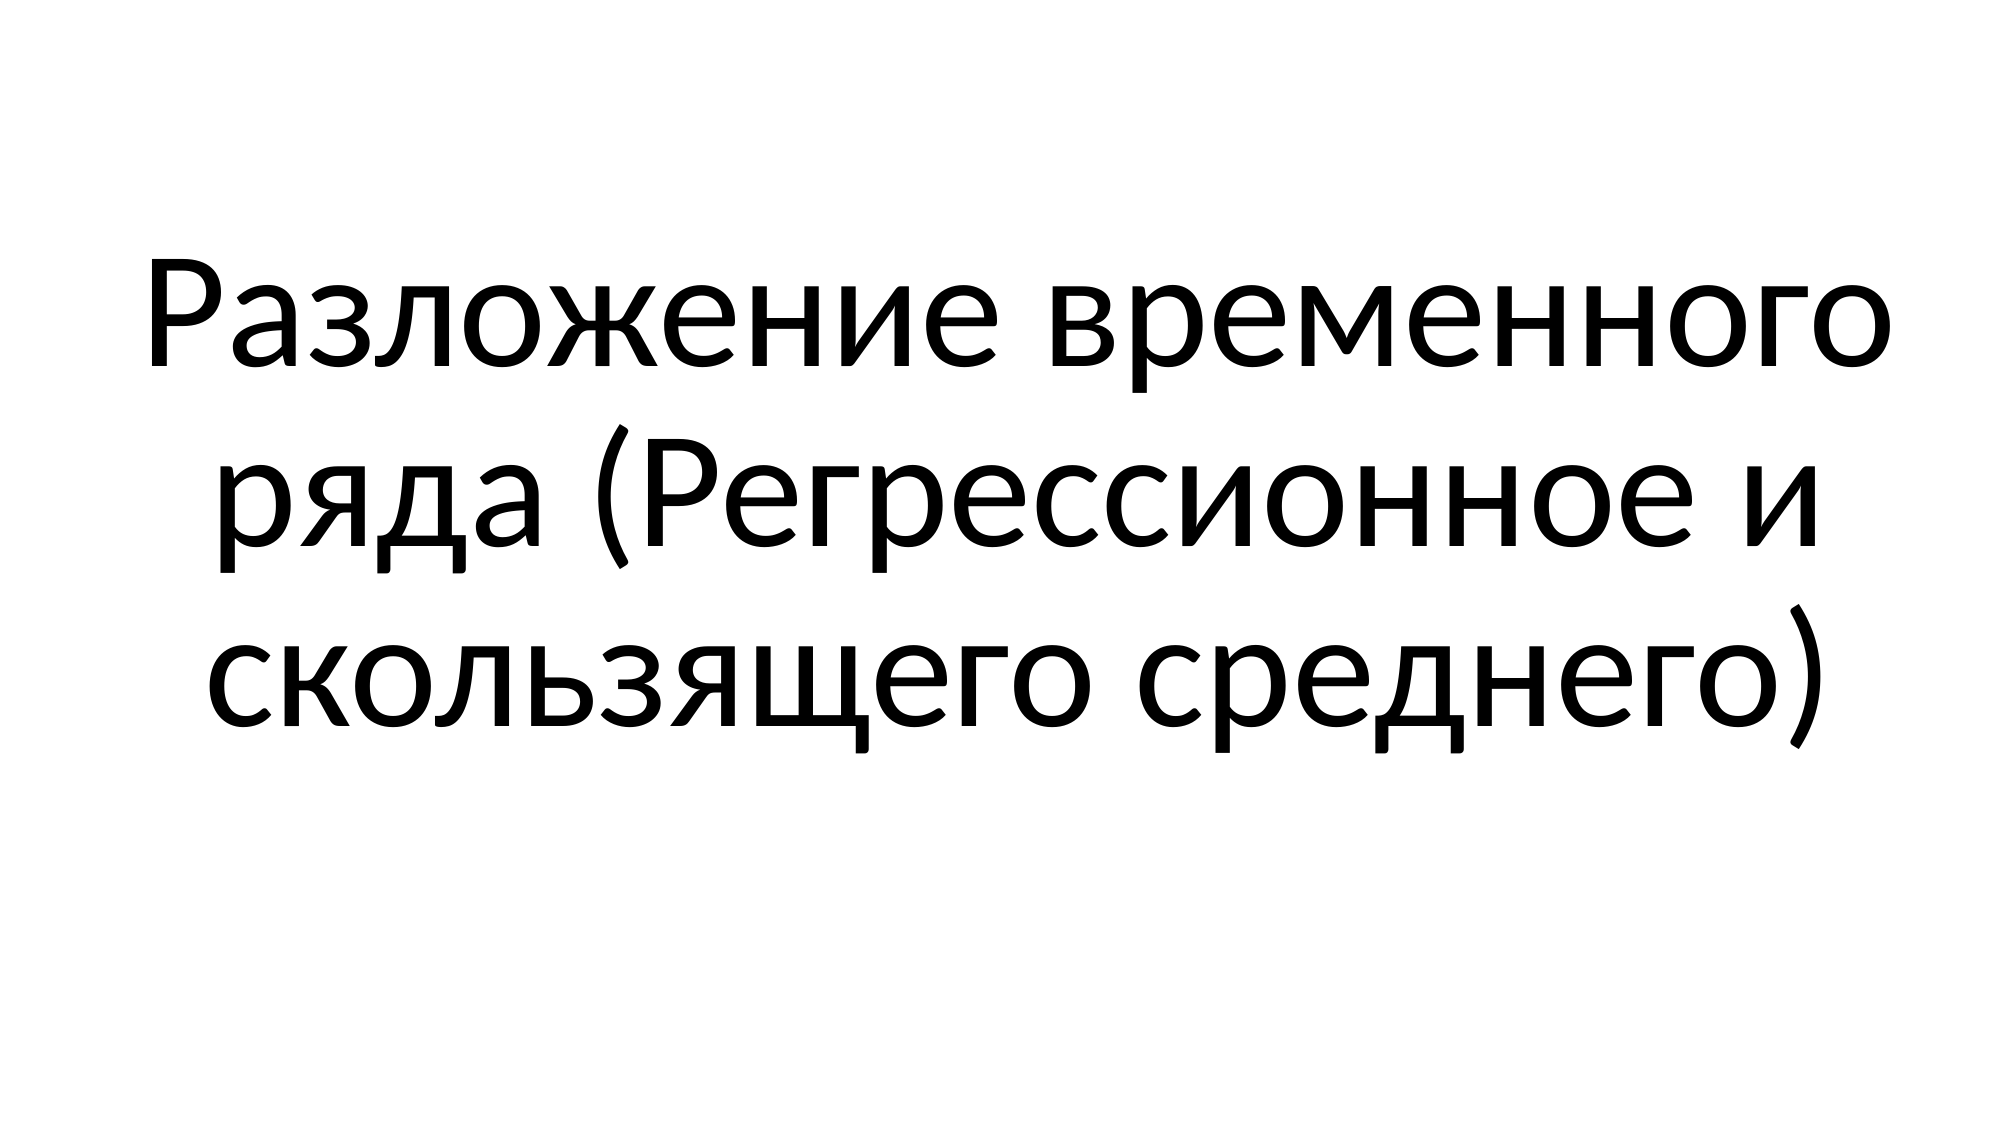

# Разложение временного ряда (Регрессионное и скользящего среднего)